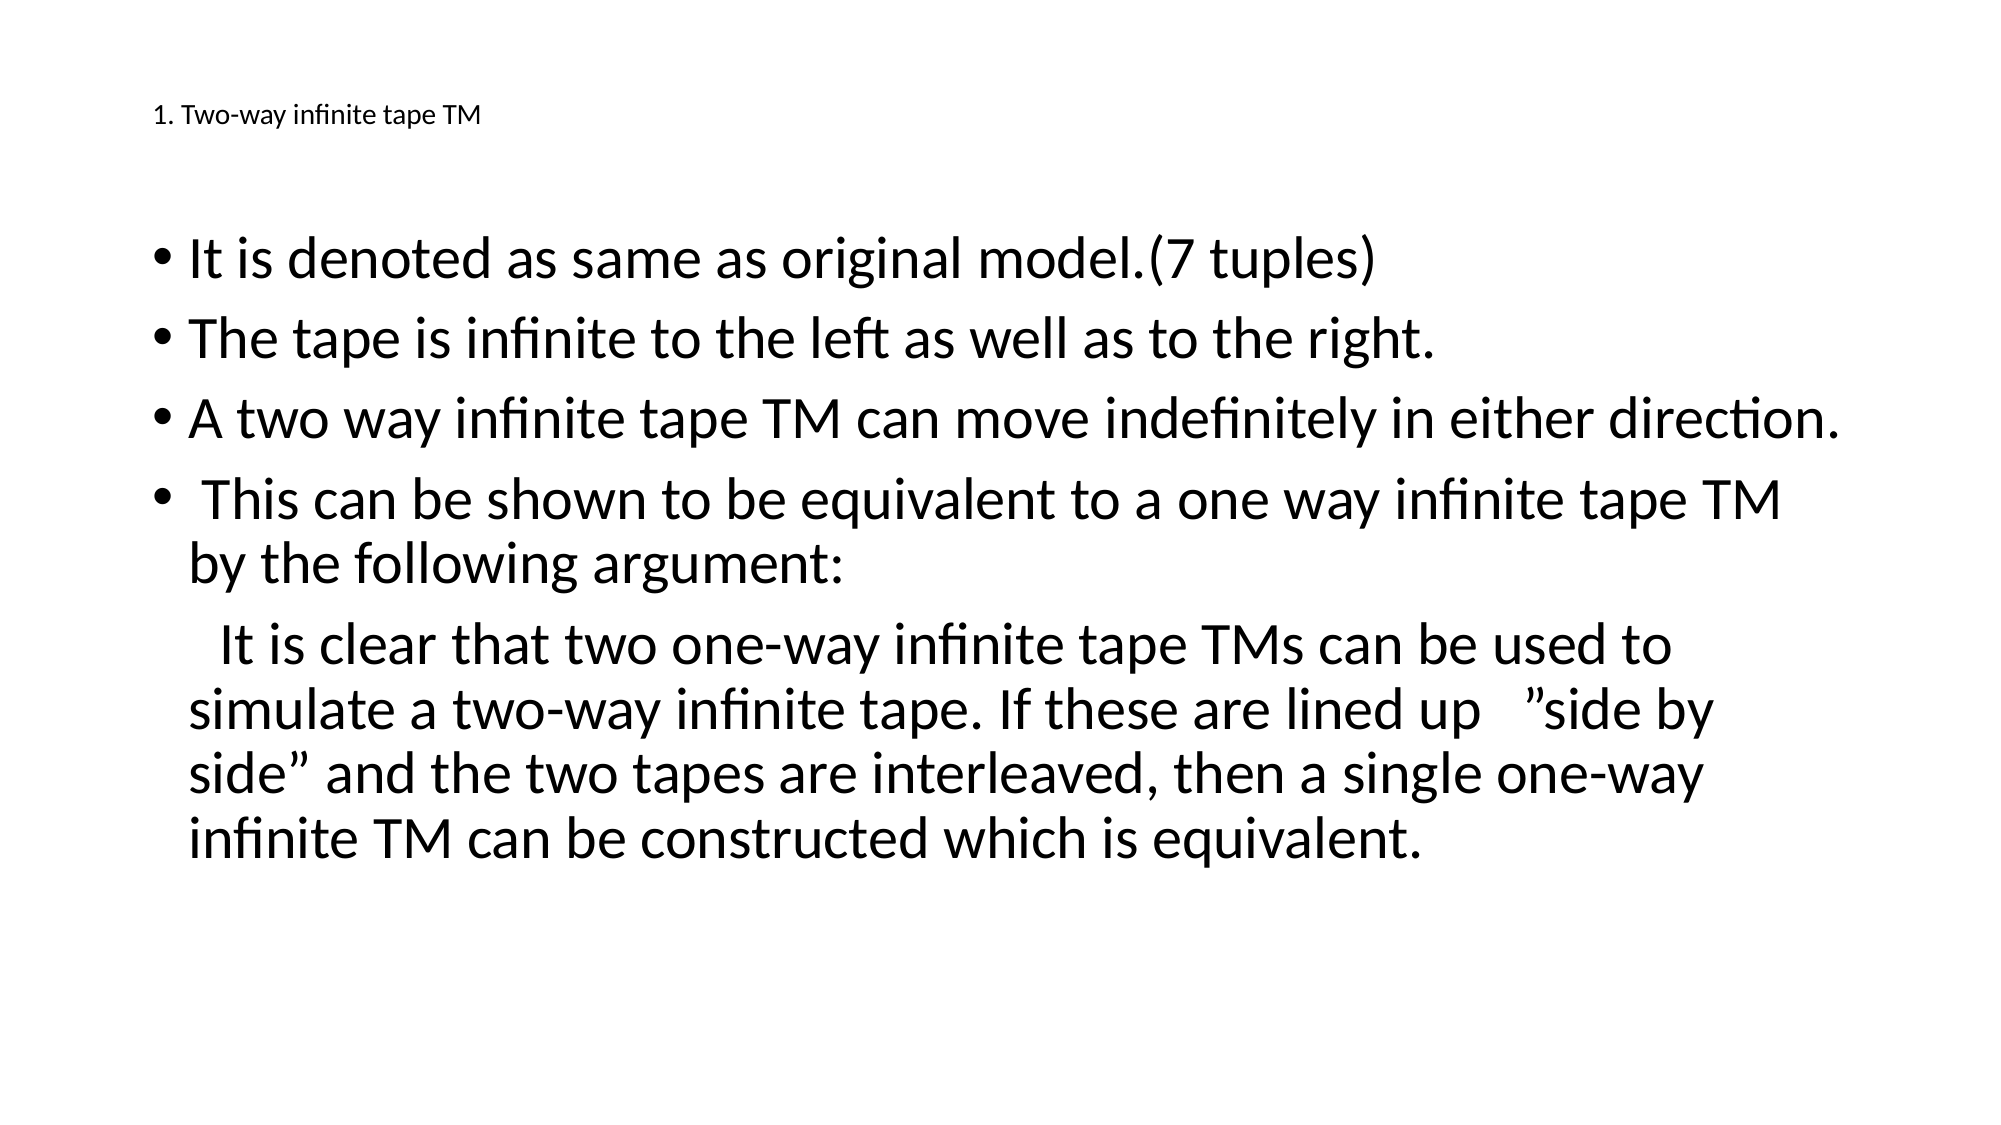

# 1. Two-way infinite tape TM
It is denoted as same as original model.(7 tuples)
The tape is infinite to the left as well as to the right.
A two way infinite tape TM can move indefinitely in either direction.
 This can be shown to be equivalent to a one way infinite tape TM by the following argument:
     It is clear that two one-way infinite tape TMs can be used to simulate a two-way infinite tape. If these are lined up   ”side by side” and the two tapes are interleaved, then a single one-way infinite TM can be constructed which is equivalent.